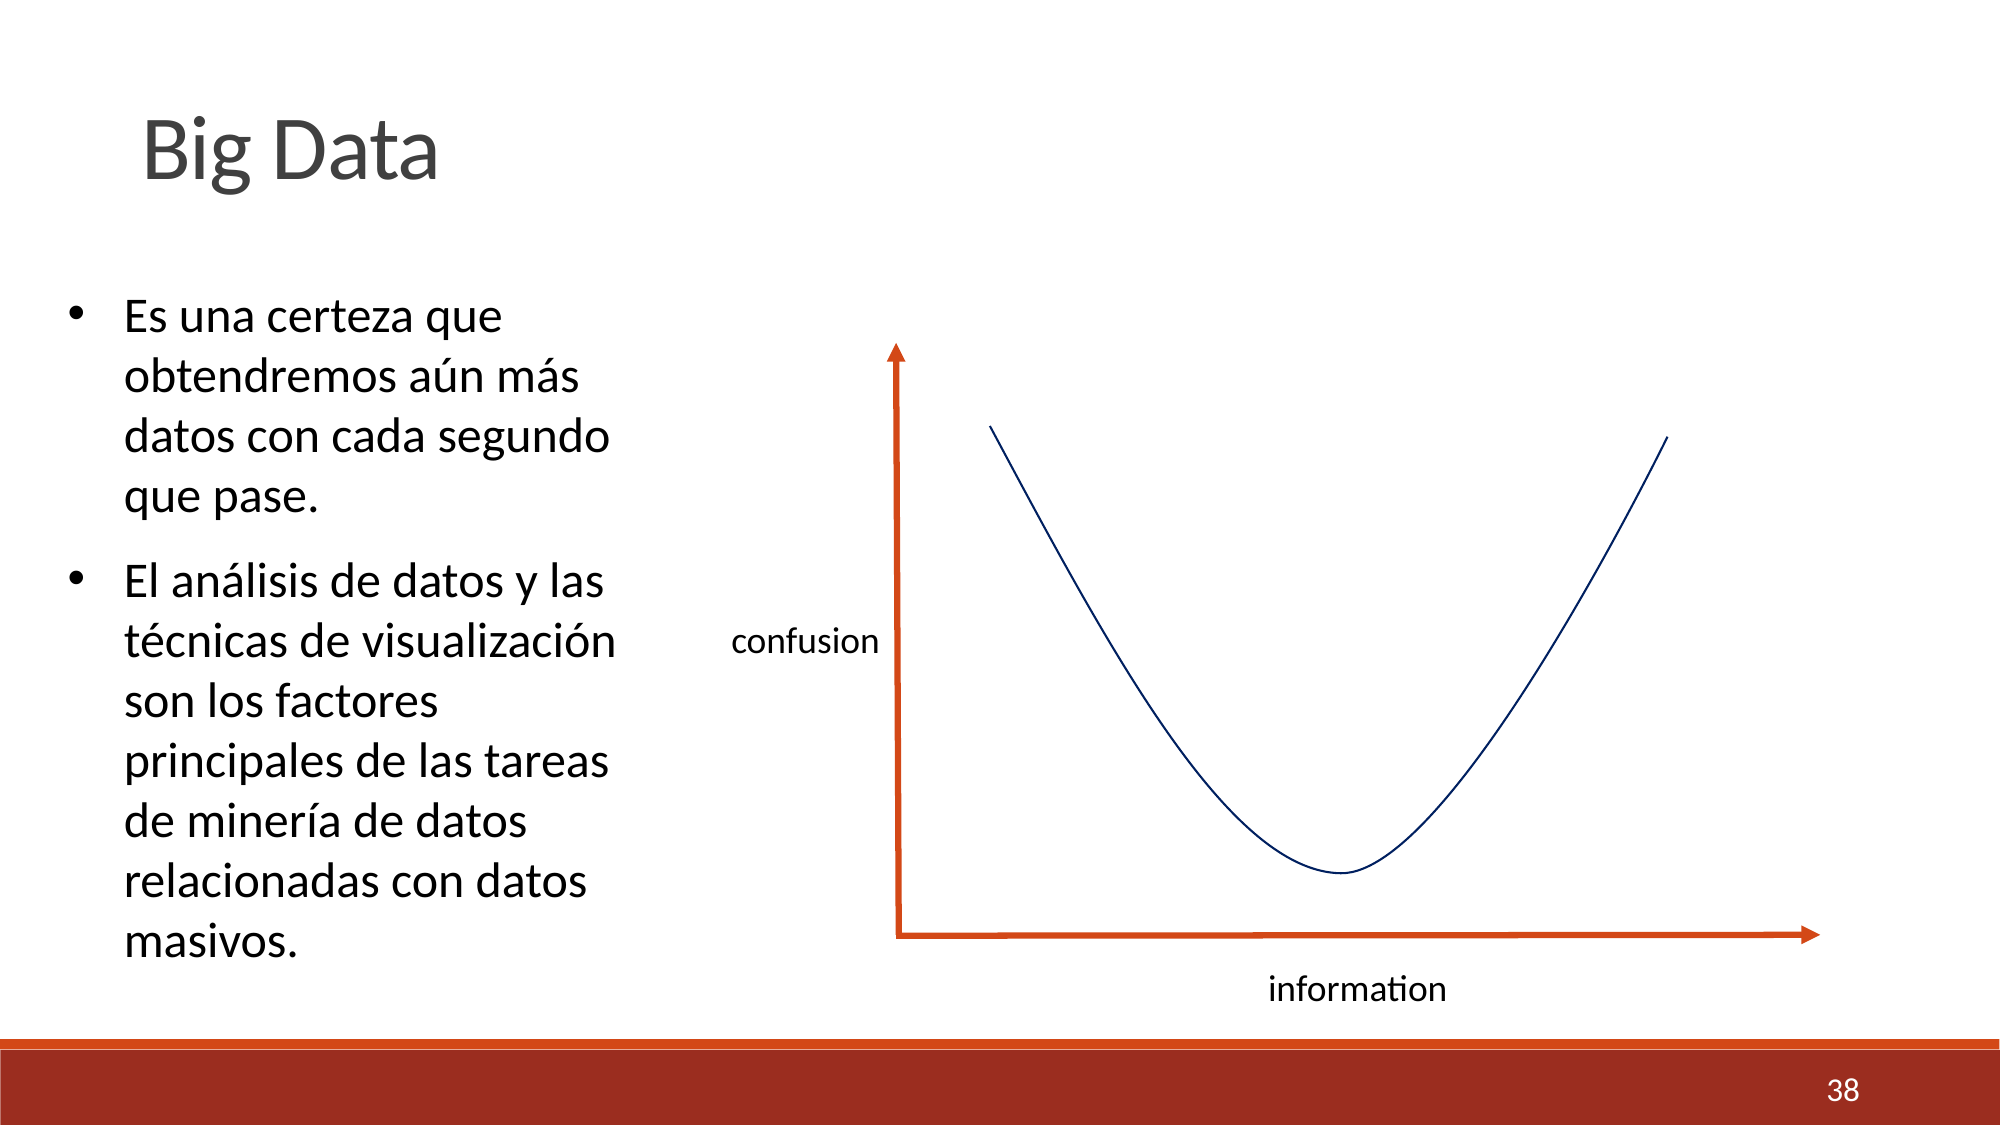

Big Data
Es una certeza que obtendremos aún más datos con cada segundo que pase.
El análisis de datos y las técnicas de visualización son los factores principales de las tareas de minería de datos relacionadas con datos masivos.

confusion
information
38